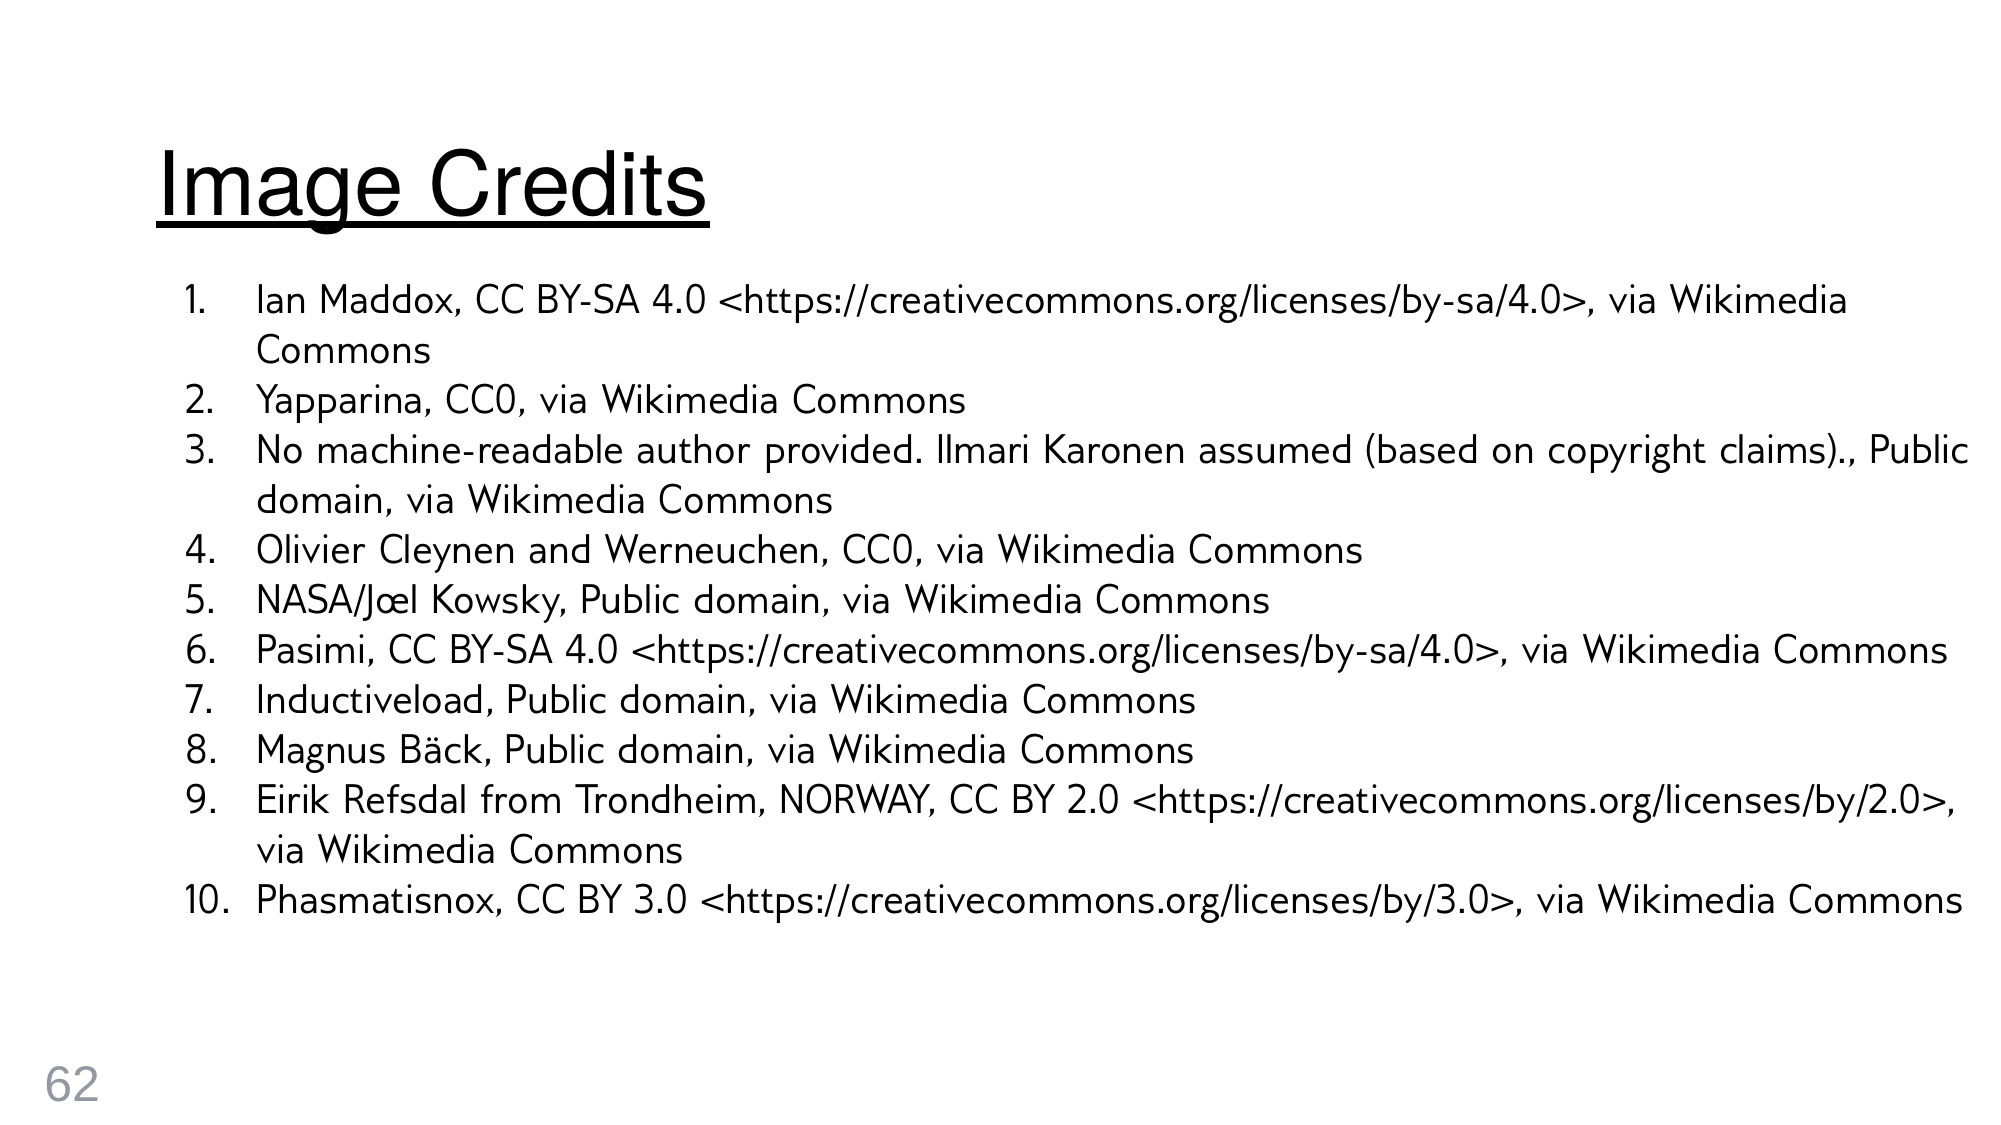

# Image Credits
Ian Maddox, CC BY-SA 4.0 <https://creativecommons.org/licenses/by-sa/4.0>, via Wikimedia Commons
Yapparina, CC0, via Wikimedia Commons
No machine-readable author provided. Ilmari Karonen assumed (based on copyright claims)., Public domain, via Wikimedia Commons
Olivier Cleynen and Werneuchen, CC0, via Wikimedia Commons
NASA/Joel Kowsky, Public domain, via Wikimedia Commons
Pasimi, CC BY-SA 4.0 <https://creativecommons.org/licenses/by-sa/4.0>, via Wikimedia Commons
Inductiveload, Public domain, via Wikimedia Commons
Magnus Bäck, Public domain, via Wikimedia Commons
Eirik Refsdal from Trondheim, NORWAY, CC BY 2.0 <https://creativecommons.org/licenses/by/2.0>, via Wikimedia Commons
Phasmatisnox, CC BY 3.0 <https://creativecommons.org/licenses/by/3.0>, via Wikimedia Commons
62